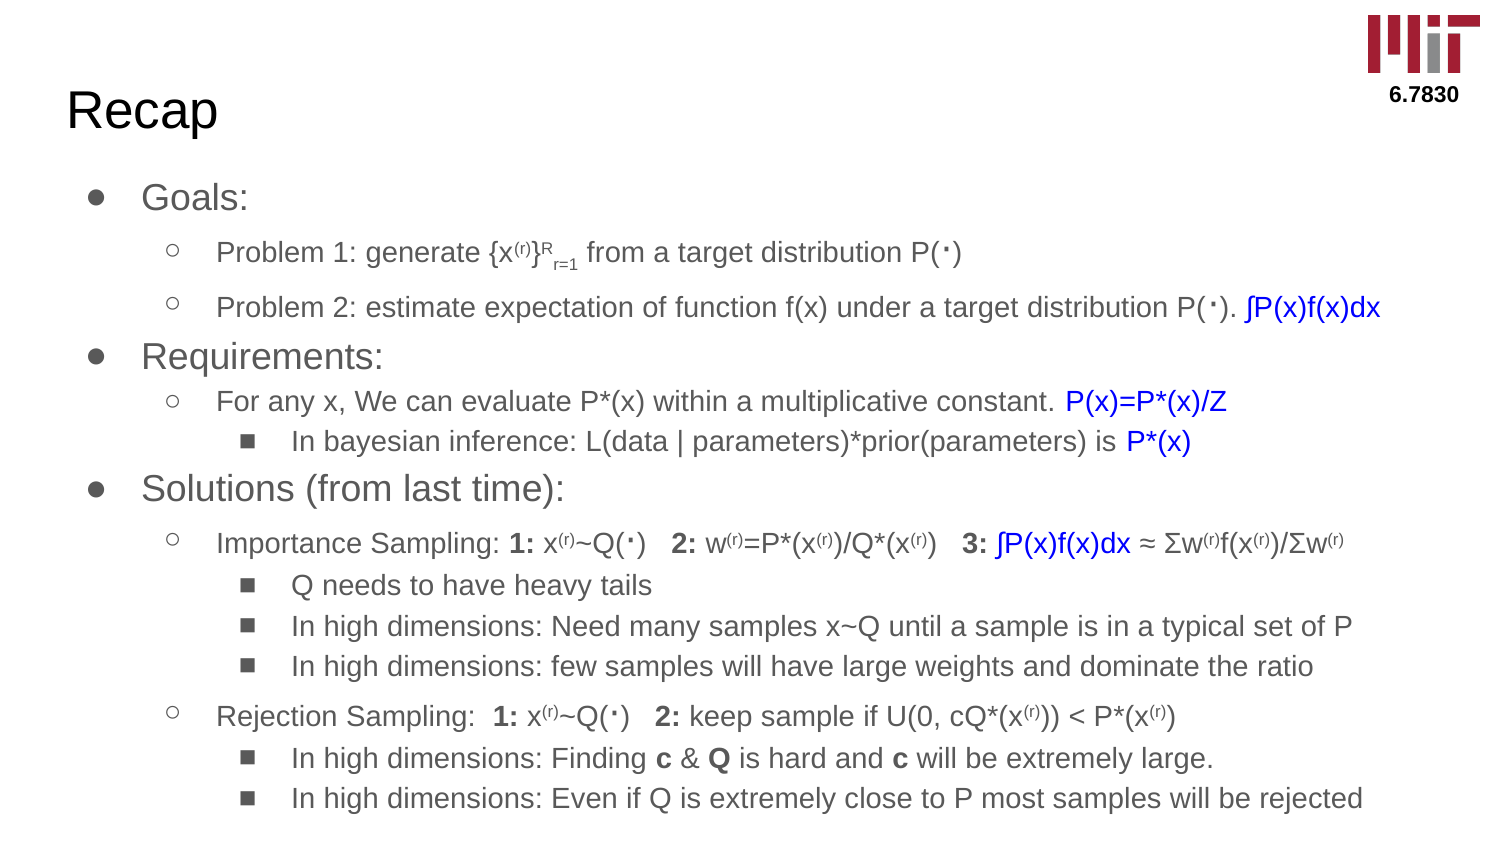

# Recap
Goals:
Problem 1: generate {x(r)}Rr=1 from a target distribution P(⋅)
Problem 2: estimate expectation of function f(x) under a target distribution P(⋅). ∫P(x)f(x)dx
Requirements:
For any x, We can evaluate P*(x) within a multiplicative constant. P(x)=P*(x)/Z
In bayesian inference: L(data | parameters)*prior(parameters) is P*(x)
Solutions (from last time):
Importance Sampling: 1: x(r)~Q(⋅)   2: w(r)=P*(x(r))/Q*(x(r))   3: ∫P(x)f(x)dx ≈ Σw(r)f(x(r))/Σw(r)
Q needs to have heavy tails
In high dimensions: Need many samples x~Q until a sample is in a typical set of P
In high dimensions: few samples will have large weights and dominate the ratio
Rejection Sampling:  1: x(r)~Q(⋅)   2: keep sample if U(0, cQ*(x(r))) < P*(x(r))
In high dimensions: Finding c & Q is hard and c will be extremely large.
In high dimensions: Even if Q is extremely close to P most samples will be rejected